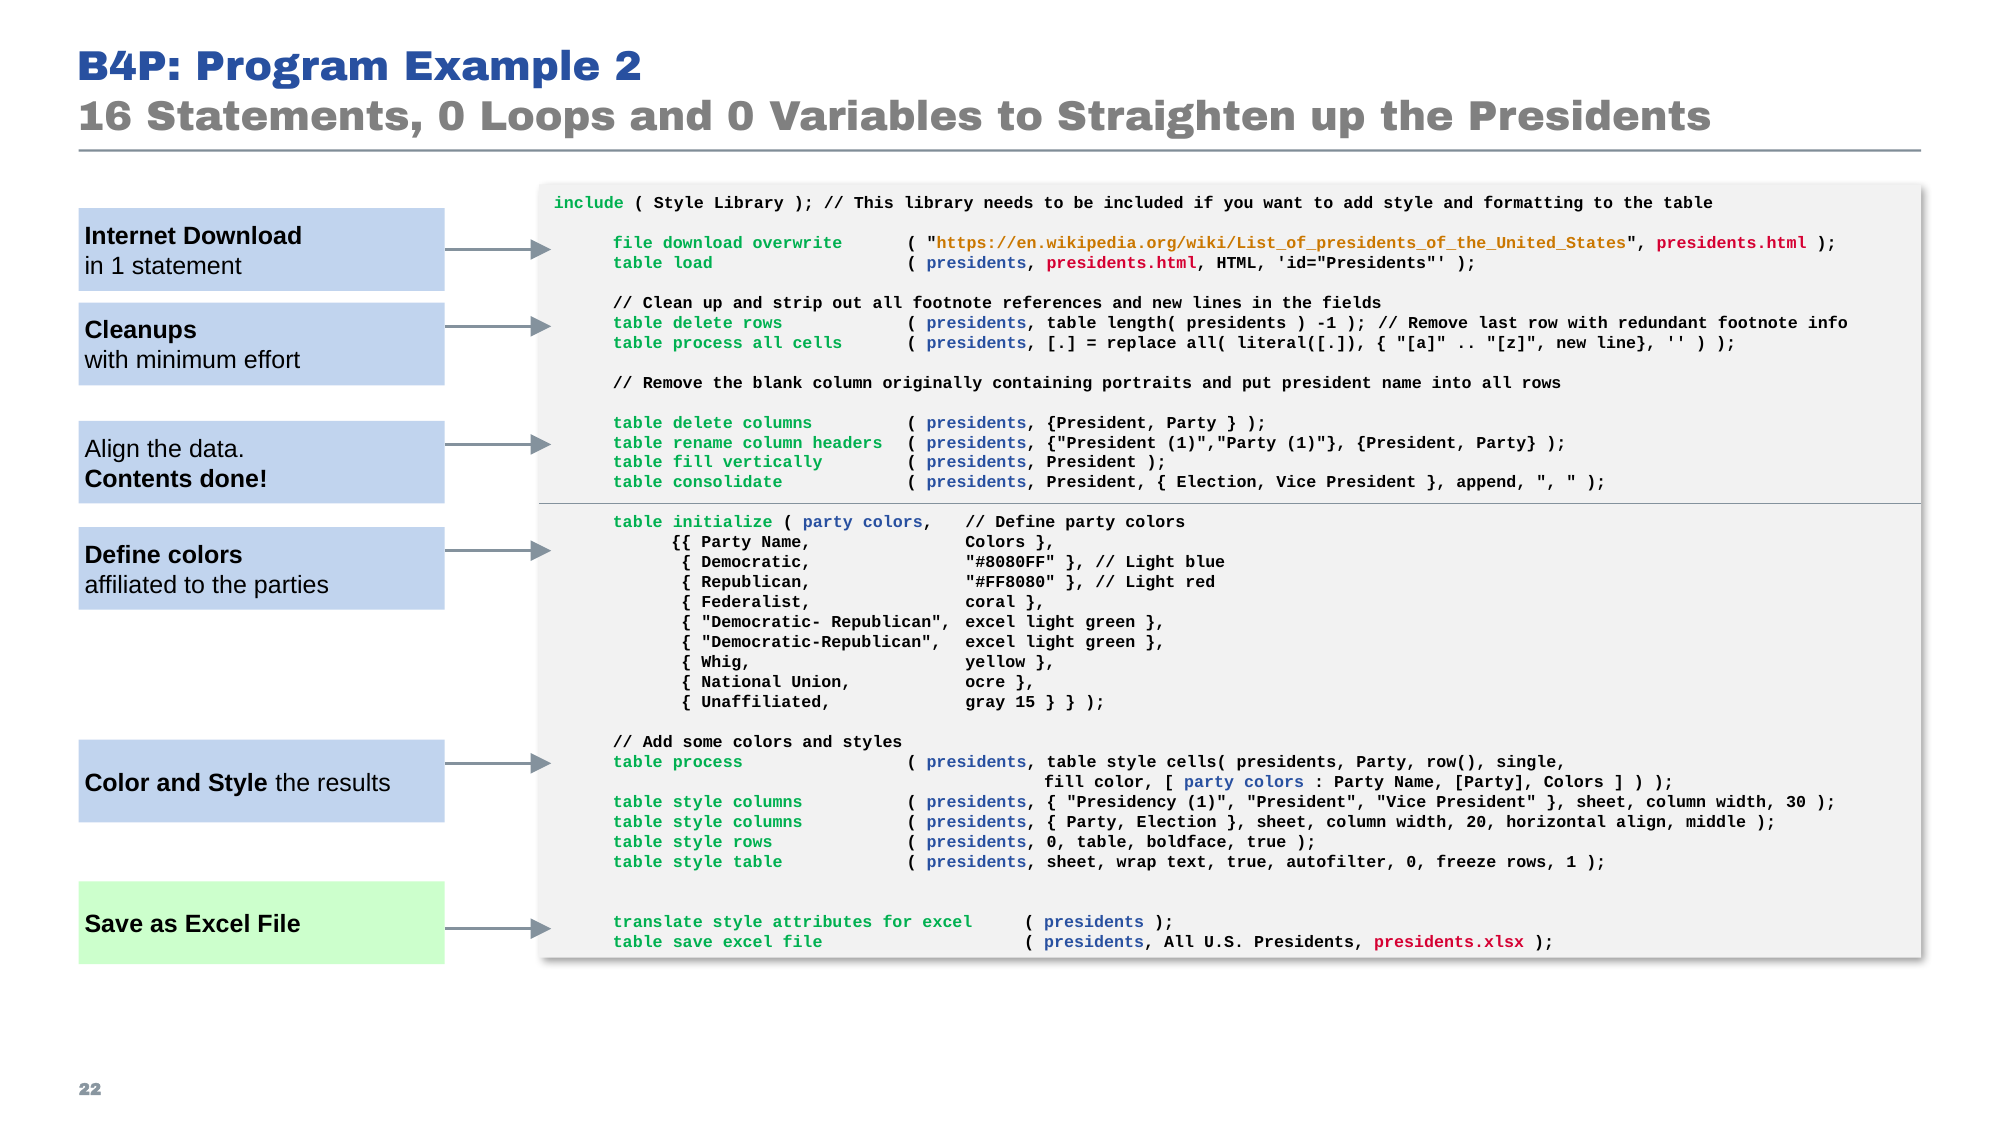

# B4P: Program Example 2 16 Statements, 0 Loops and 0 Variables to Straighten up the Presidents
include ( Style Library ); // This library needs to be included if you want to add style and formatting to the table

	file download overwrite		( "https://en.wikipedia.org/wiki/List_of_presidents_of_the_United_States", presidents.html );
	table load 				( presidents, presidents.html, HTML, 'id="Presidents"' );

	// Clean up and strip out all footnote references and new lines in the fields
	table delete rows			( presidents, table length( presidents ) -1 );	// Remove last row with redundant footnote info
	table process all cells 	( presidents, [.] = replace all( literal([.]), { "[a]" .. "[z]", new line}, '' ) );

	// Remove the blank column originally containing portraits and put president name into all rows

	table delete columns		( presidents, {President, Party } );
	table rename column headers	( presidents, {"President (1)","Party (1)"}, {President, Party} );
	table fill vertically		( presidents, President );
	table consolidate			( presidents, President, { Election, Vice President }, append, ", " );

	table initialize ( party colors, 	// Define party colors
		{{ Party Name,			Colors },
		 { Democratic,  			"#8080FF" }, // Light blue
		 { Republican,  			"#FF8080" }, // Light red
		 { Federalist,  			coral },
		 { "Democratic- Republican", 	excel light green },
		 { "Democratic-Republican", 	excel light green },
		 { Whig, 				yellow },
		 { National Union, 		ocre },
		 { Unaffiliated, 			gray 15 } } );

	// Add some colors and styles
	table process 			( presidents, table style cells( presidents, Party, row(), single,
								  fill color, [ party colors : Party Name, [Party], Colors ] ) );
	table style columns 		( presidents, { "Presidency (1)", "President", "Vice President" }, sheet, column width, 30 );
	table style columns 		( presidents, { Party, Election }, sheet, column width, 20, horizontal align, middle );
	table style rows   		( presidents, 0, table, boldface, true );
	table style table   		( presidents, sheet, wrap text, true, autofilter, 0, freeze rows, 1 );

	translate style attributes for excel 	( presidents );
	table save excel file				( presidents, All U.S. Presidents, presidents.xlsx );
Internet Download
in 1 statement
Cleanups
with minimum effort
Align the data.
Contents done!
Define colors
affiliated to the parties
Color and Style the results
Save as Excel File